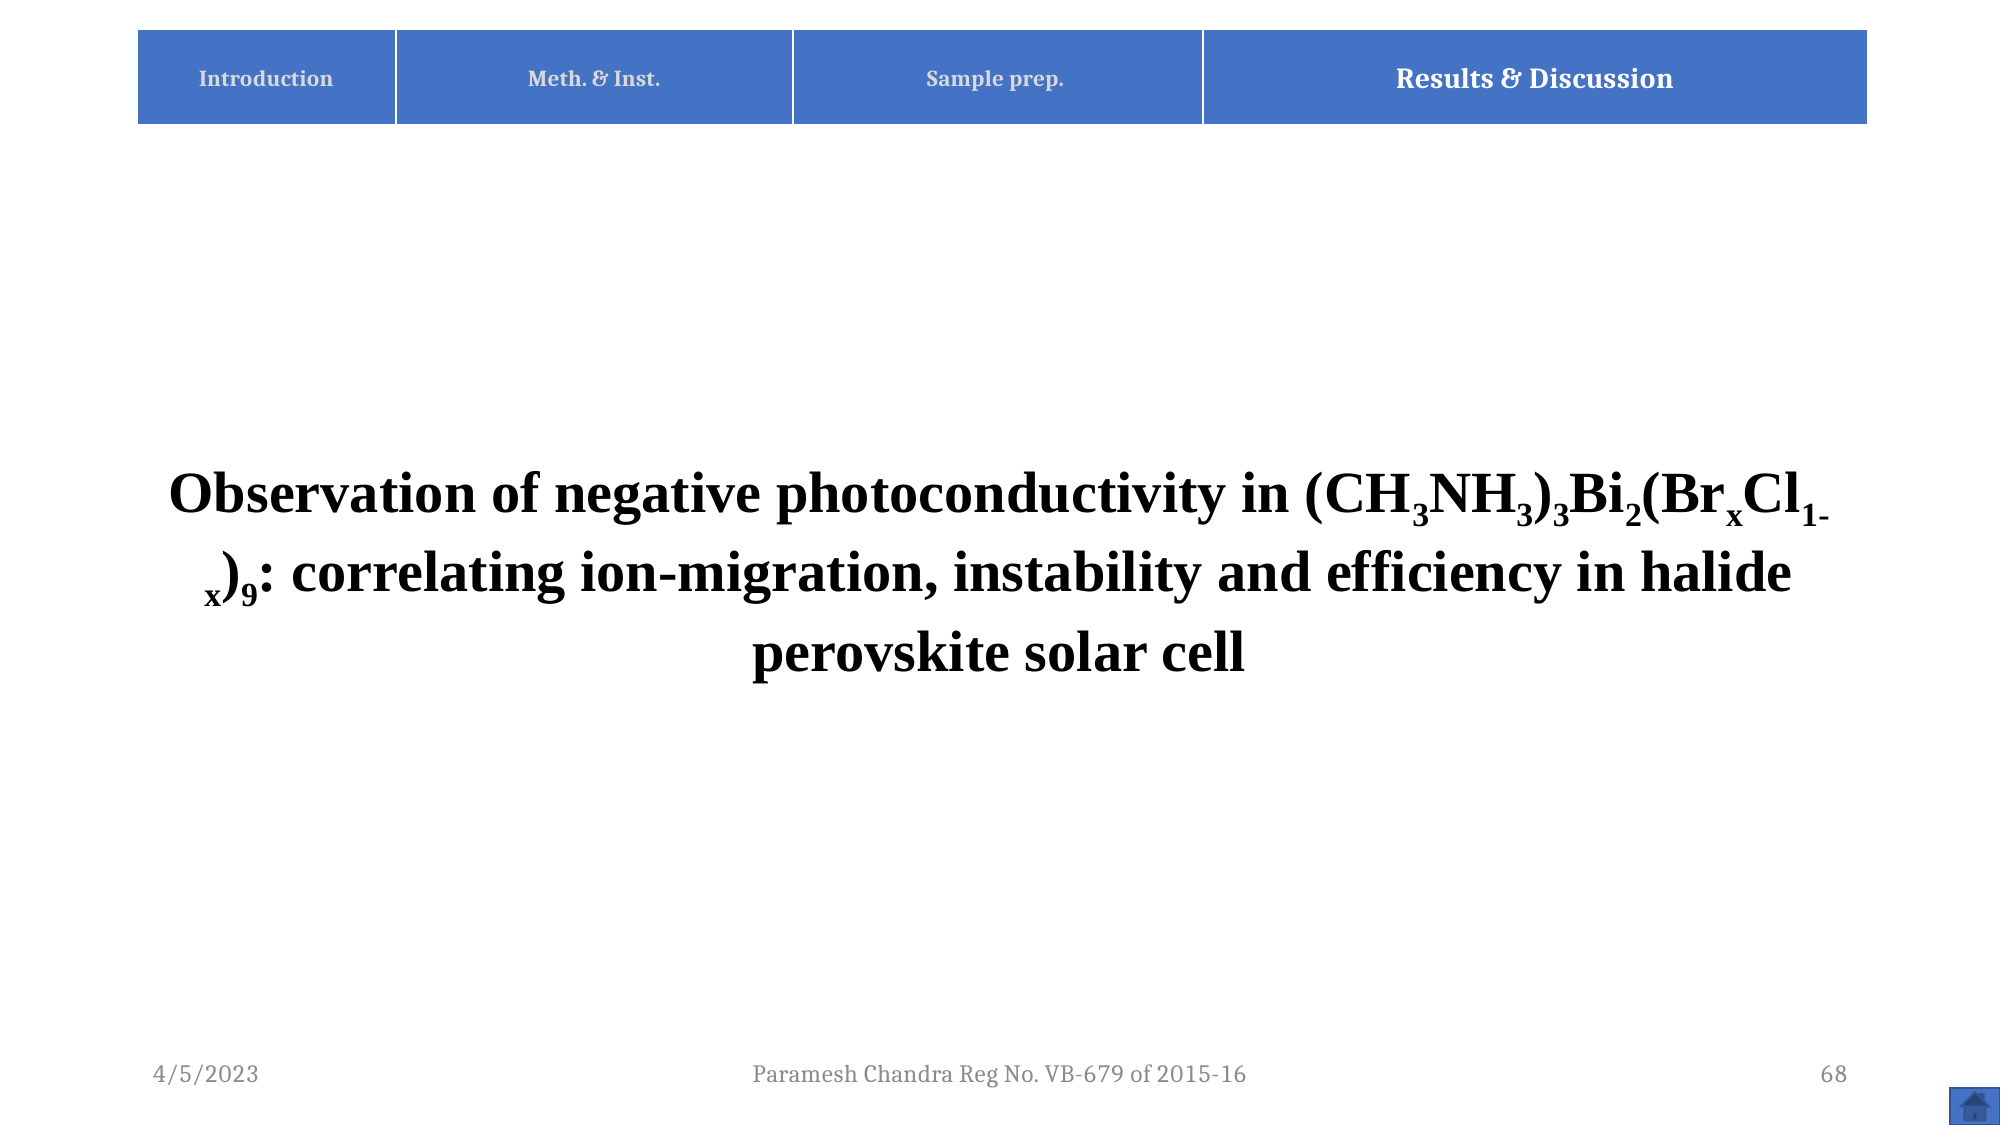

| Introduction | Meth. & Inst. | Sample prep. | Results & Discussion |
| --- | --- | --- | --- |
Observation of negative photoconductivity in (CH3NH3)3Bi2(BrxCl1-x)9: correlating ion-migration, instability and efficiency in halide perovskite solar cell
4/5/2023
Paramesh Chandra Reg No. VB-679 of 2015-16
68